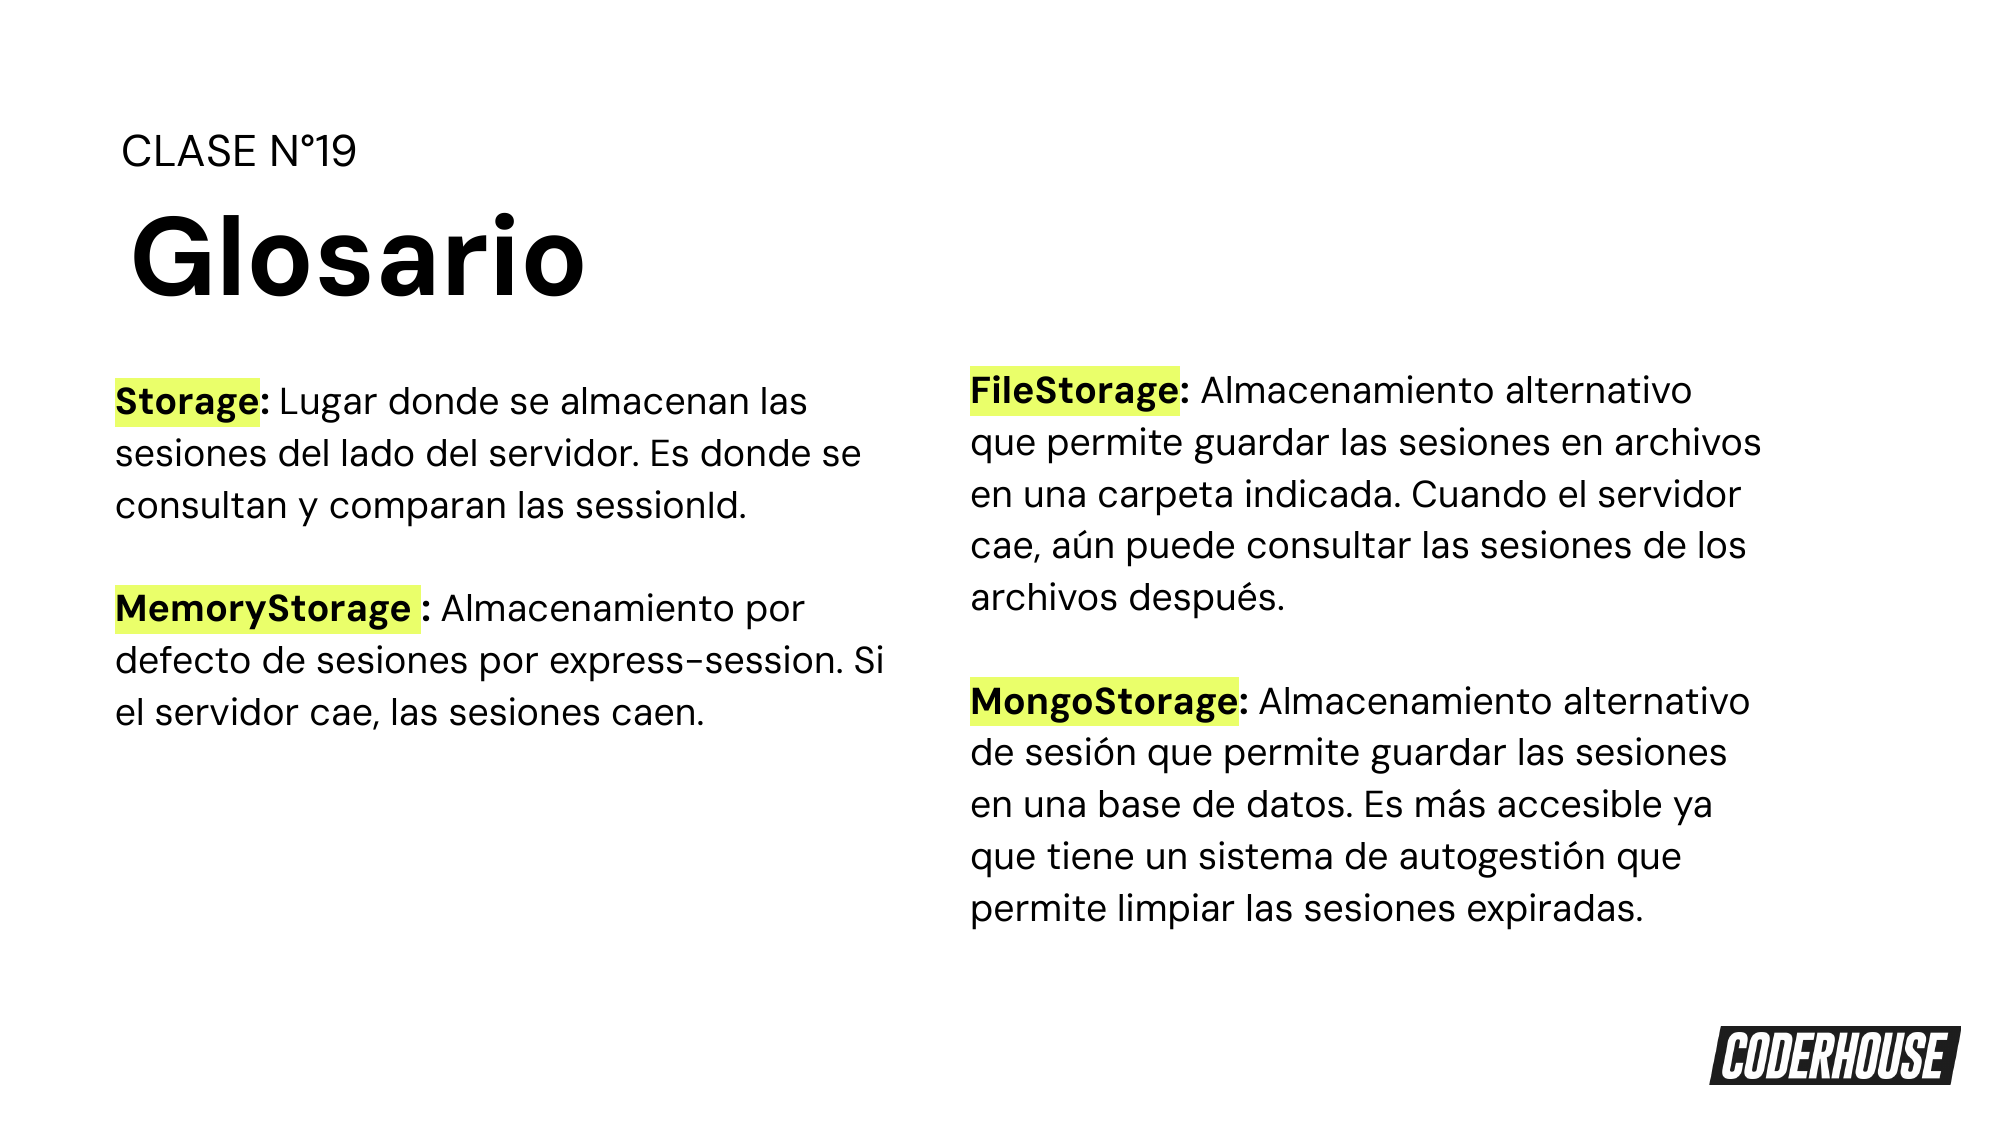

CLASE N°19
Glosario
FileStorage: Almacenamiento alternativo que permite guardar las sesiones en archivos en una carpeta indicada. Cuando el servidor cae, aún puede consultar las sesiones de los archivos después.

MongoStorage: Almacenamiento alternativo de sesión que permite guardar las sesiones en una base de datos. Es más accesible ya que tiene un sistema de autogestión que permite limpiar las sesiones expiradas.

Storage: Lugar donde se almacenan las sesiones del lado del servidor. Es donde se consultan y comparan las sessionId.

MemoryStorage : Almacenamiento por defecto de sesiones por express-session. Si el servidor cae, las sesiones caen.